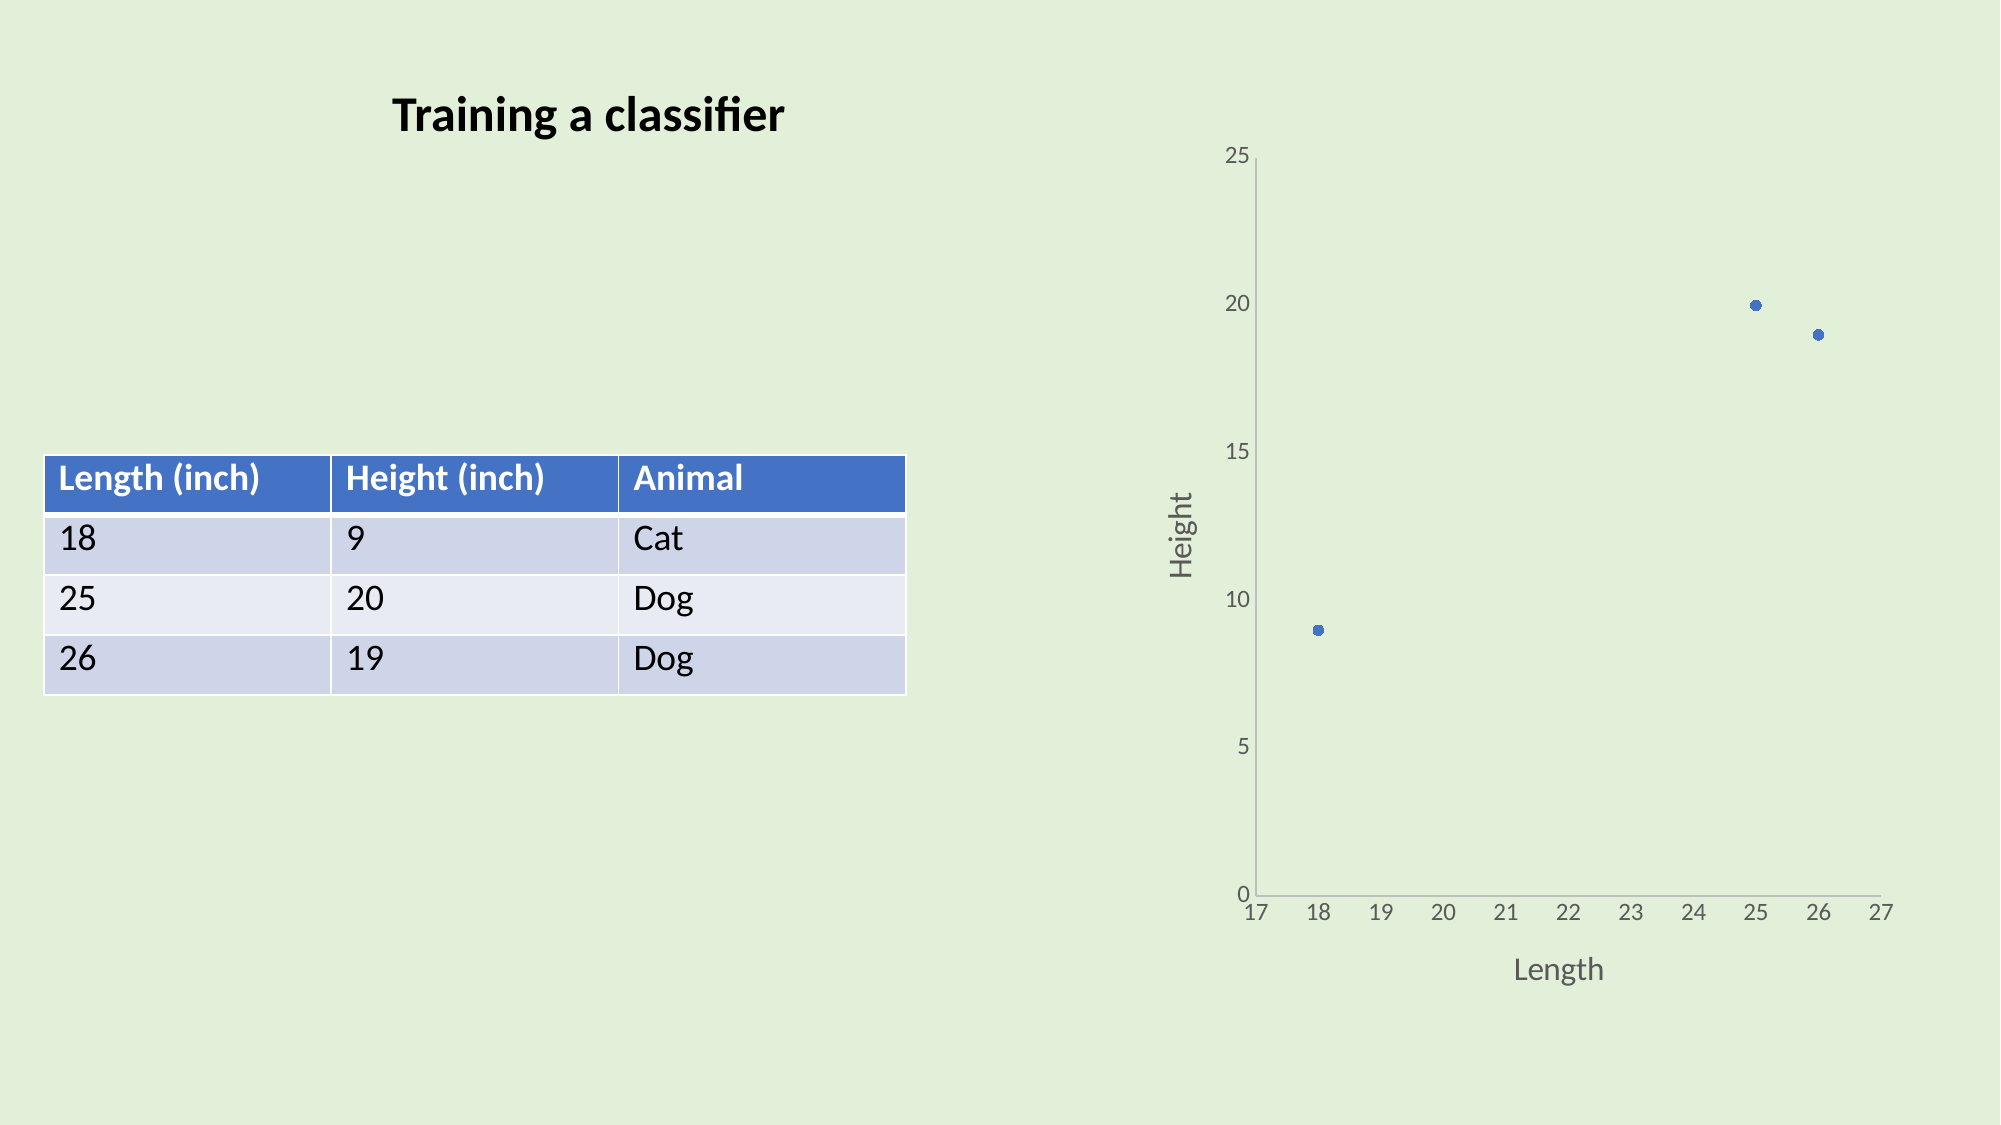

Training a classifier

### Chart

| Category | Height |
|---|---|
| Length (inch) | Height (inch) | Animal |
| --- | --- | --- |
| 18 | 9 | Cat |
| 25 | 20 | Dog |
| 26 | 19 | Dog |